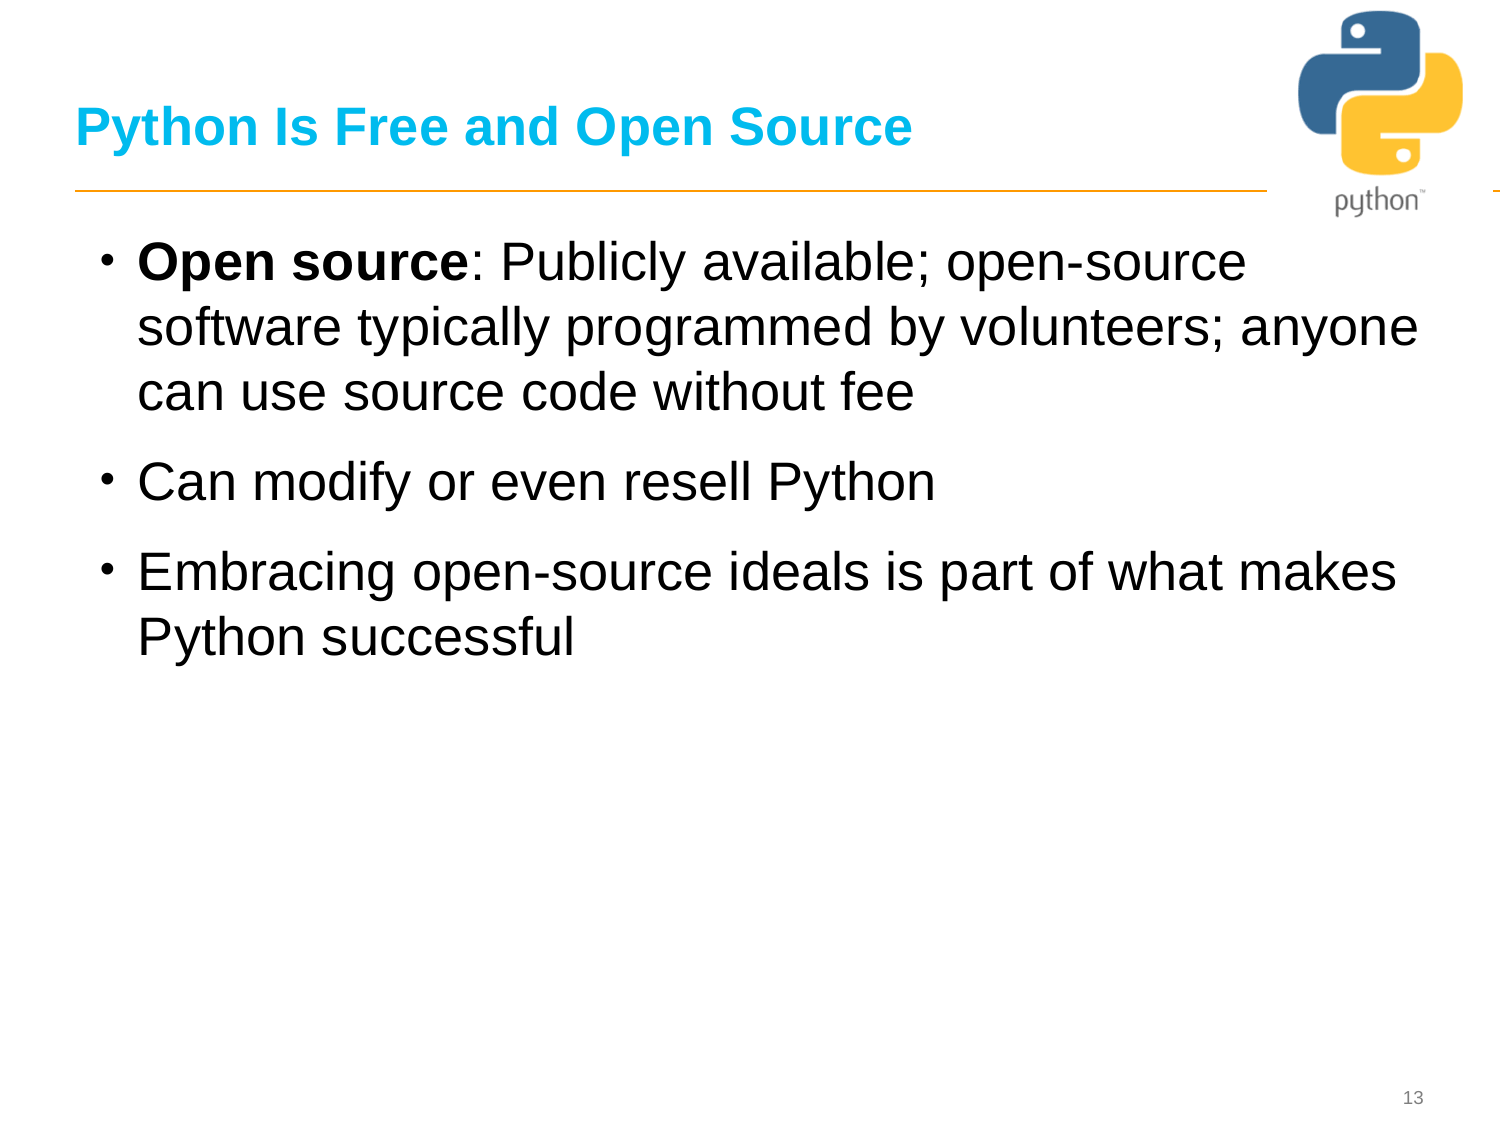

13
# Python Is Free and Open Source
Open source: Publicly available; open-source software typically programmed by volunteers; anyone can use source code without fee
Can modify or even resell Python
Embracing open-source ideals is part of what makes Python successful